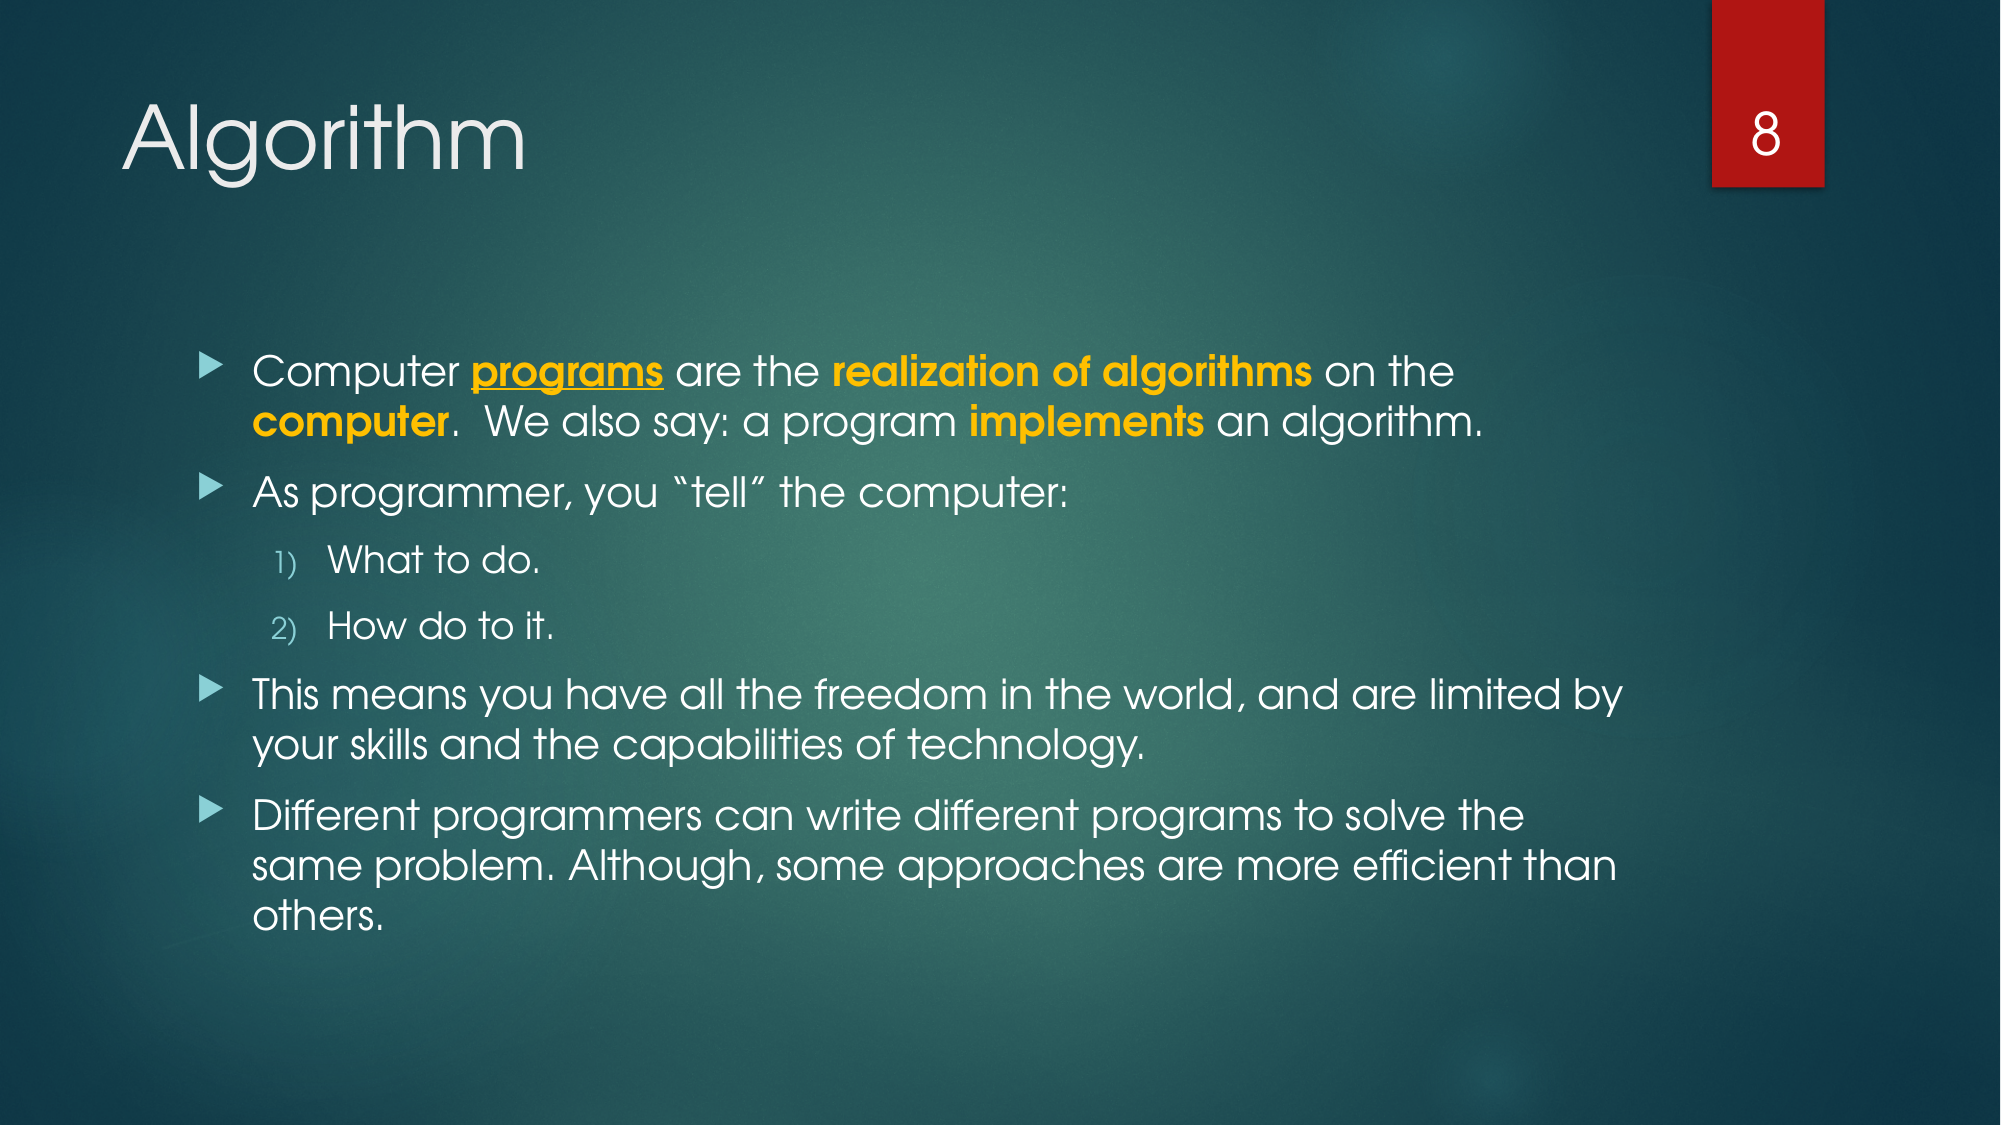

8
# Algorithm
Computer programs are the realization of algorithms on the computer.  We also say: a program implements an algorithm.
As programmer, you “tell” the computer:
What to do.
How do to it.
This means you have all the freedom in the world, and are limited by your skills and the capabilities of technology.
Different programmers can write different programs to solve the same problem. Although, some approaches are more efficient than others.